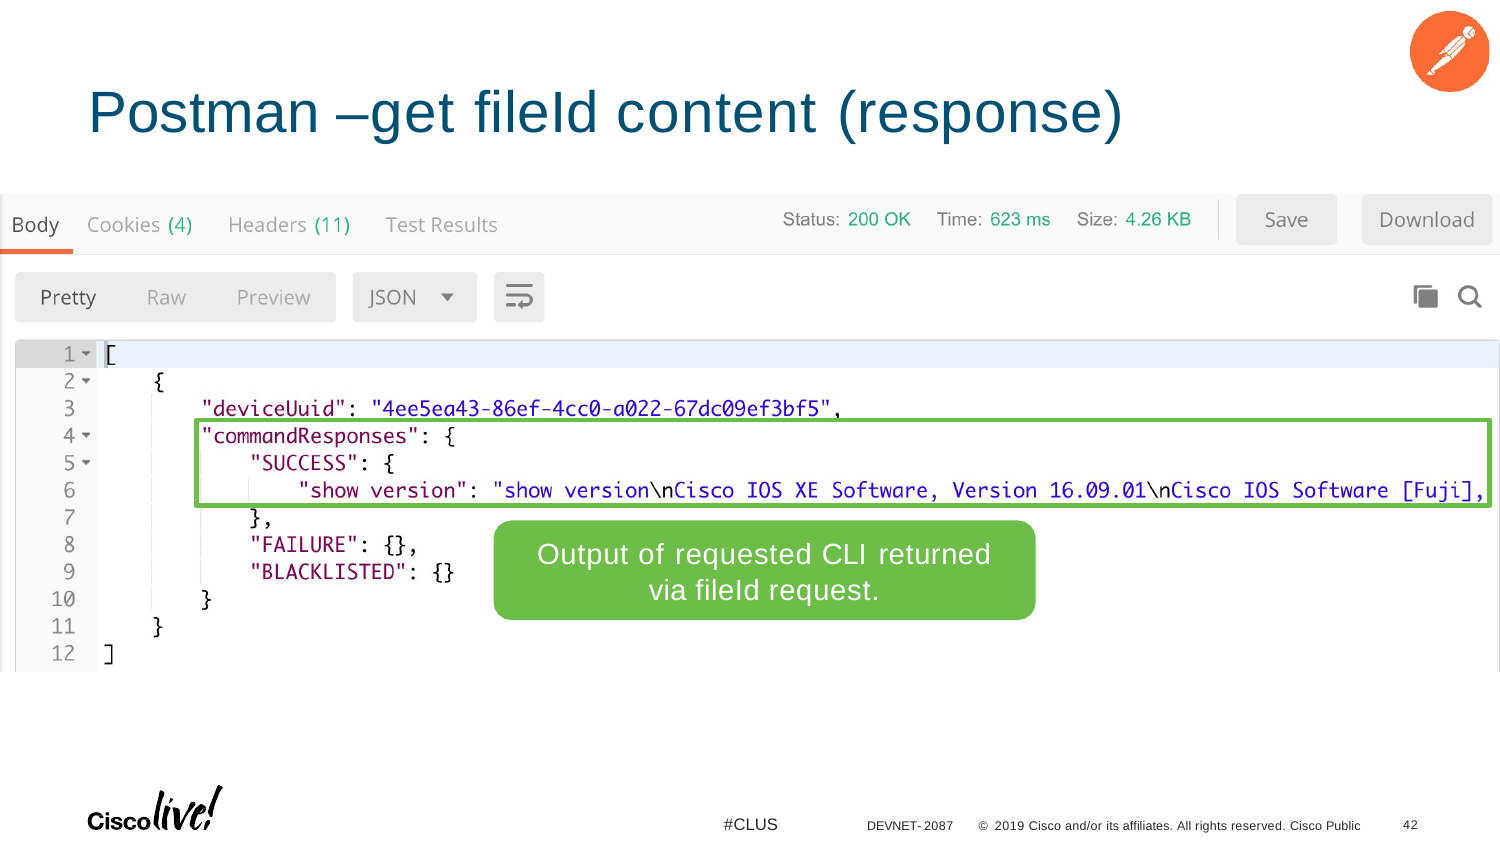

# Postman –get fileId content (response)

Output of requested CLI returned
via fileId request.
#CLUS
42
DEVNET-2087
© 2019 Cisco and/or its affiliates. All rights reserved. Cisco Public